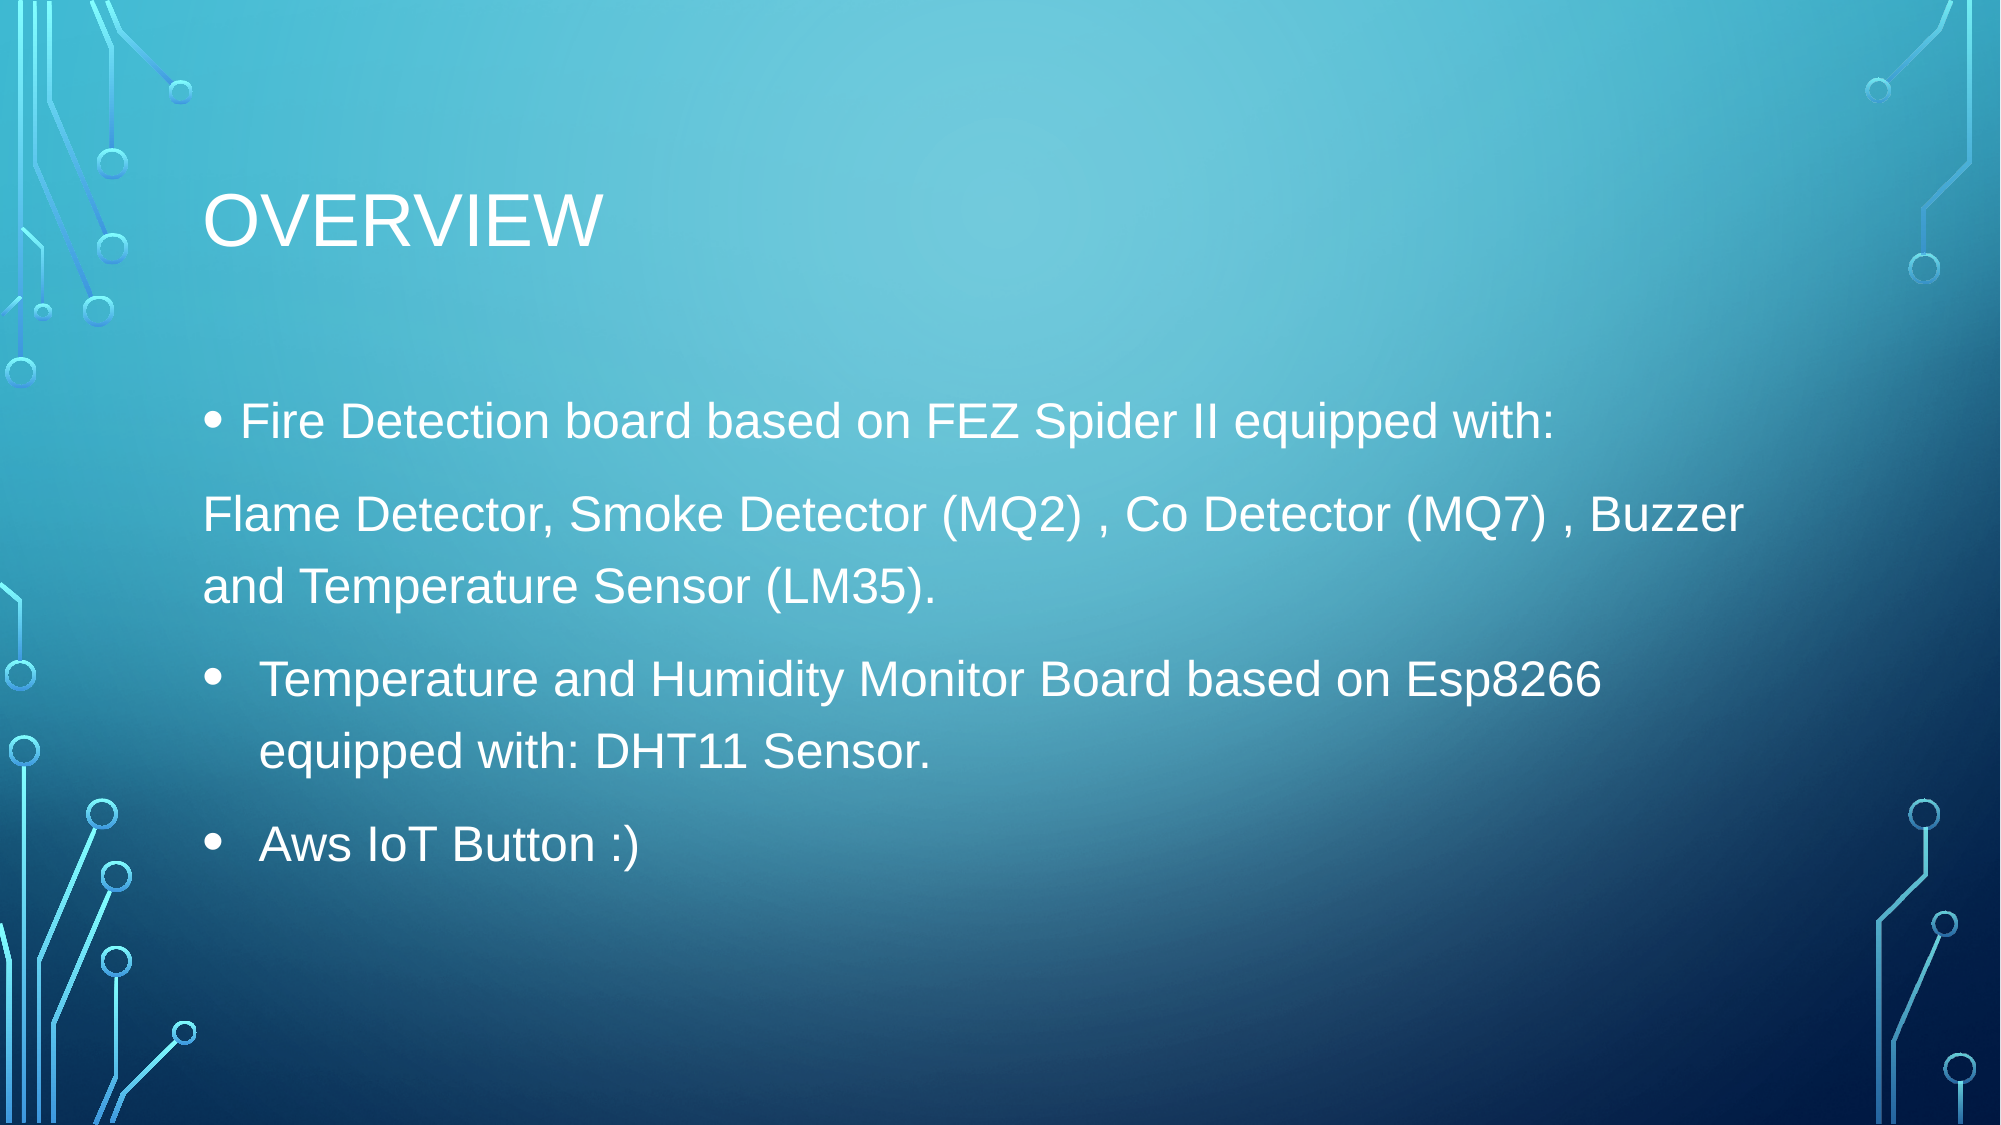

# Overview
Fire Detection board based on FEZ Spider II equipped with:
Flame Detector, Smoke Detector (MQ2) , Co Detector (MQ7) , Buzzer and Temperature Sensor (LM35).
Temperature and Humidity Monitor Board based on Esp8266 equipped with: DHT11 Sensor.
Aws IoT Button :)